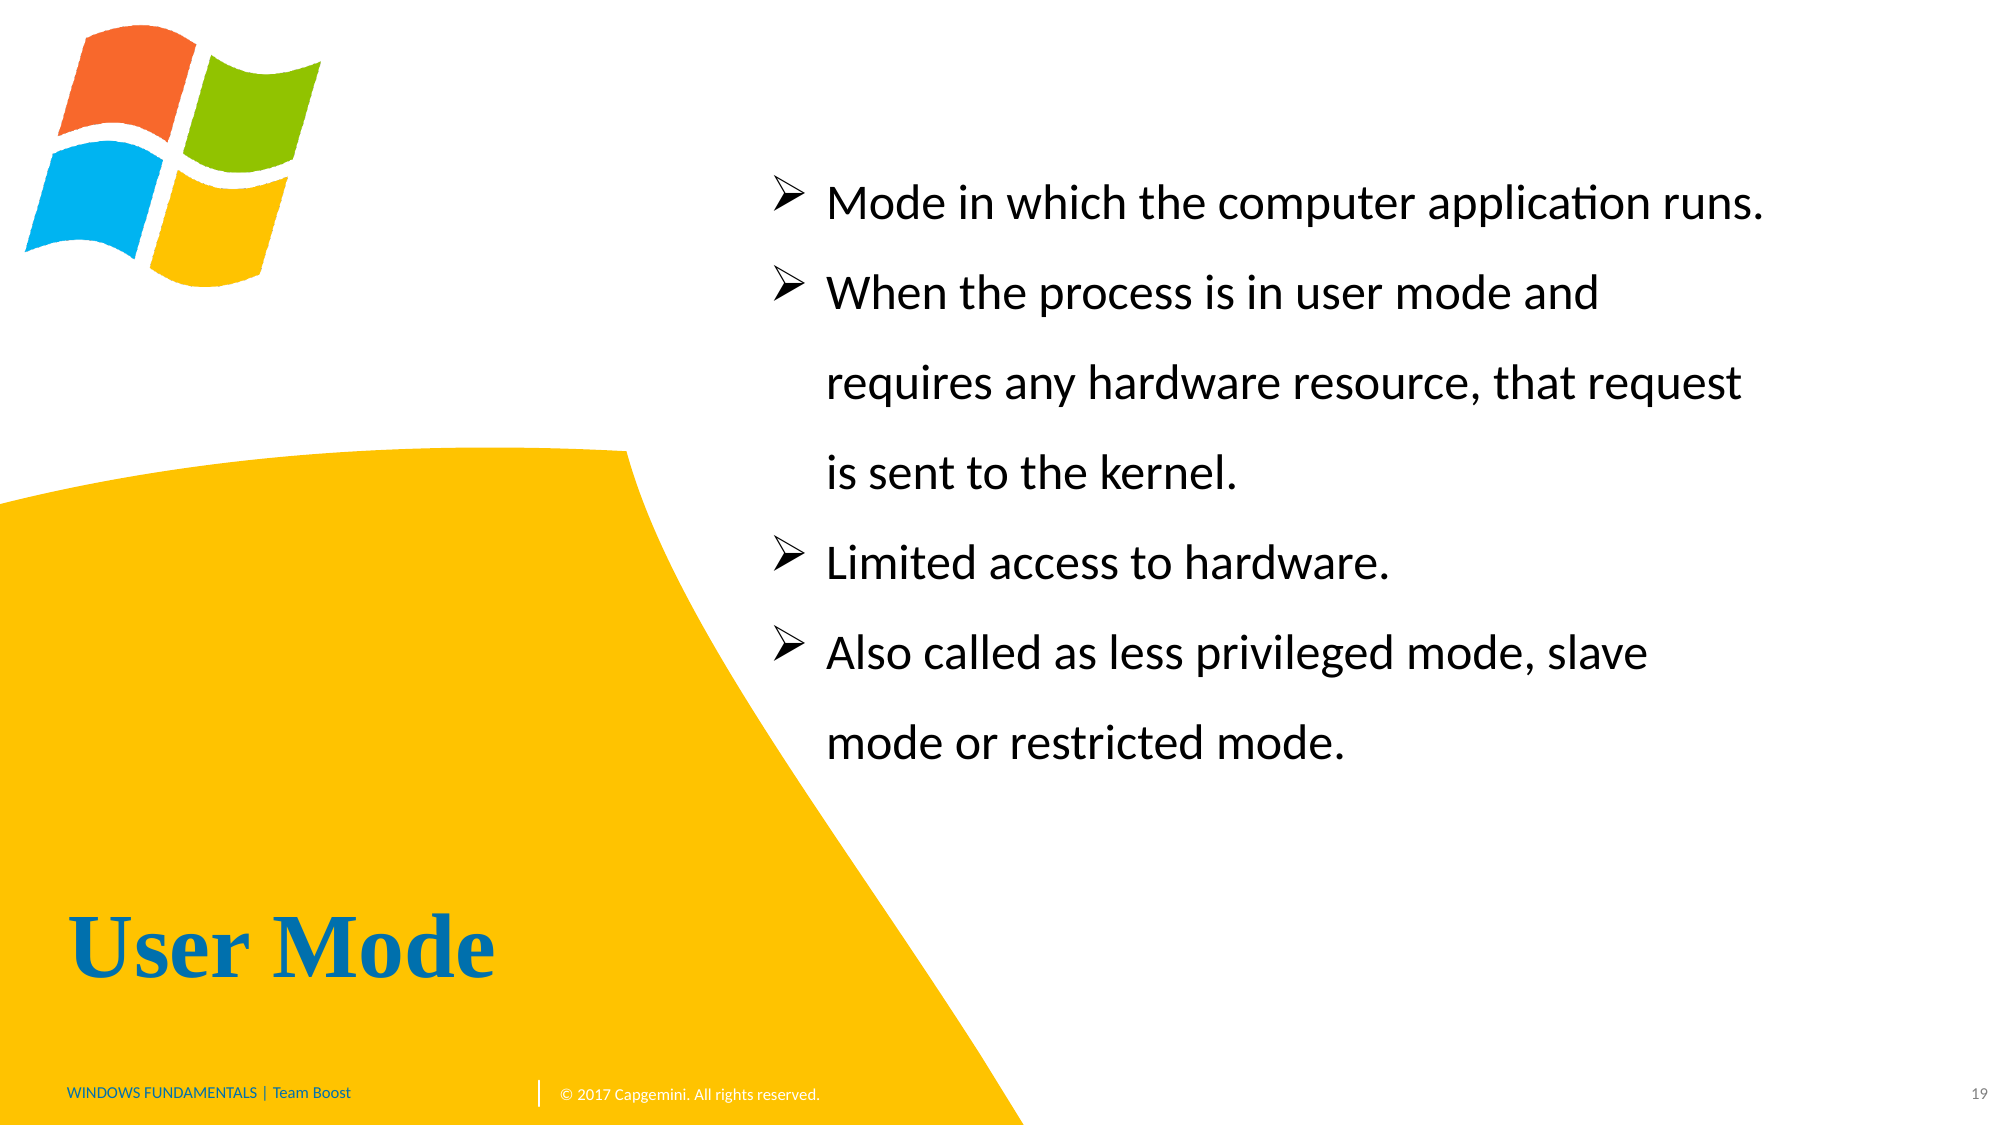

Mode in which the computer application runs.
When the process is in user mode and requires any hardware resource, that request is sent to the kernel.
Limited access to hardware.
Also called as less privileged mode, slave mode or restricted mode.
# User Mode